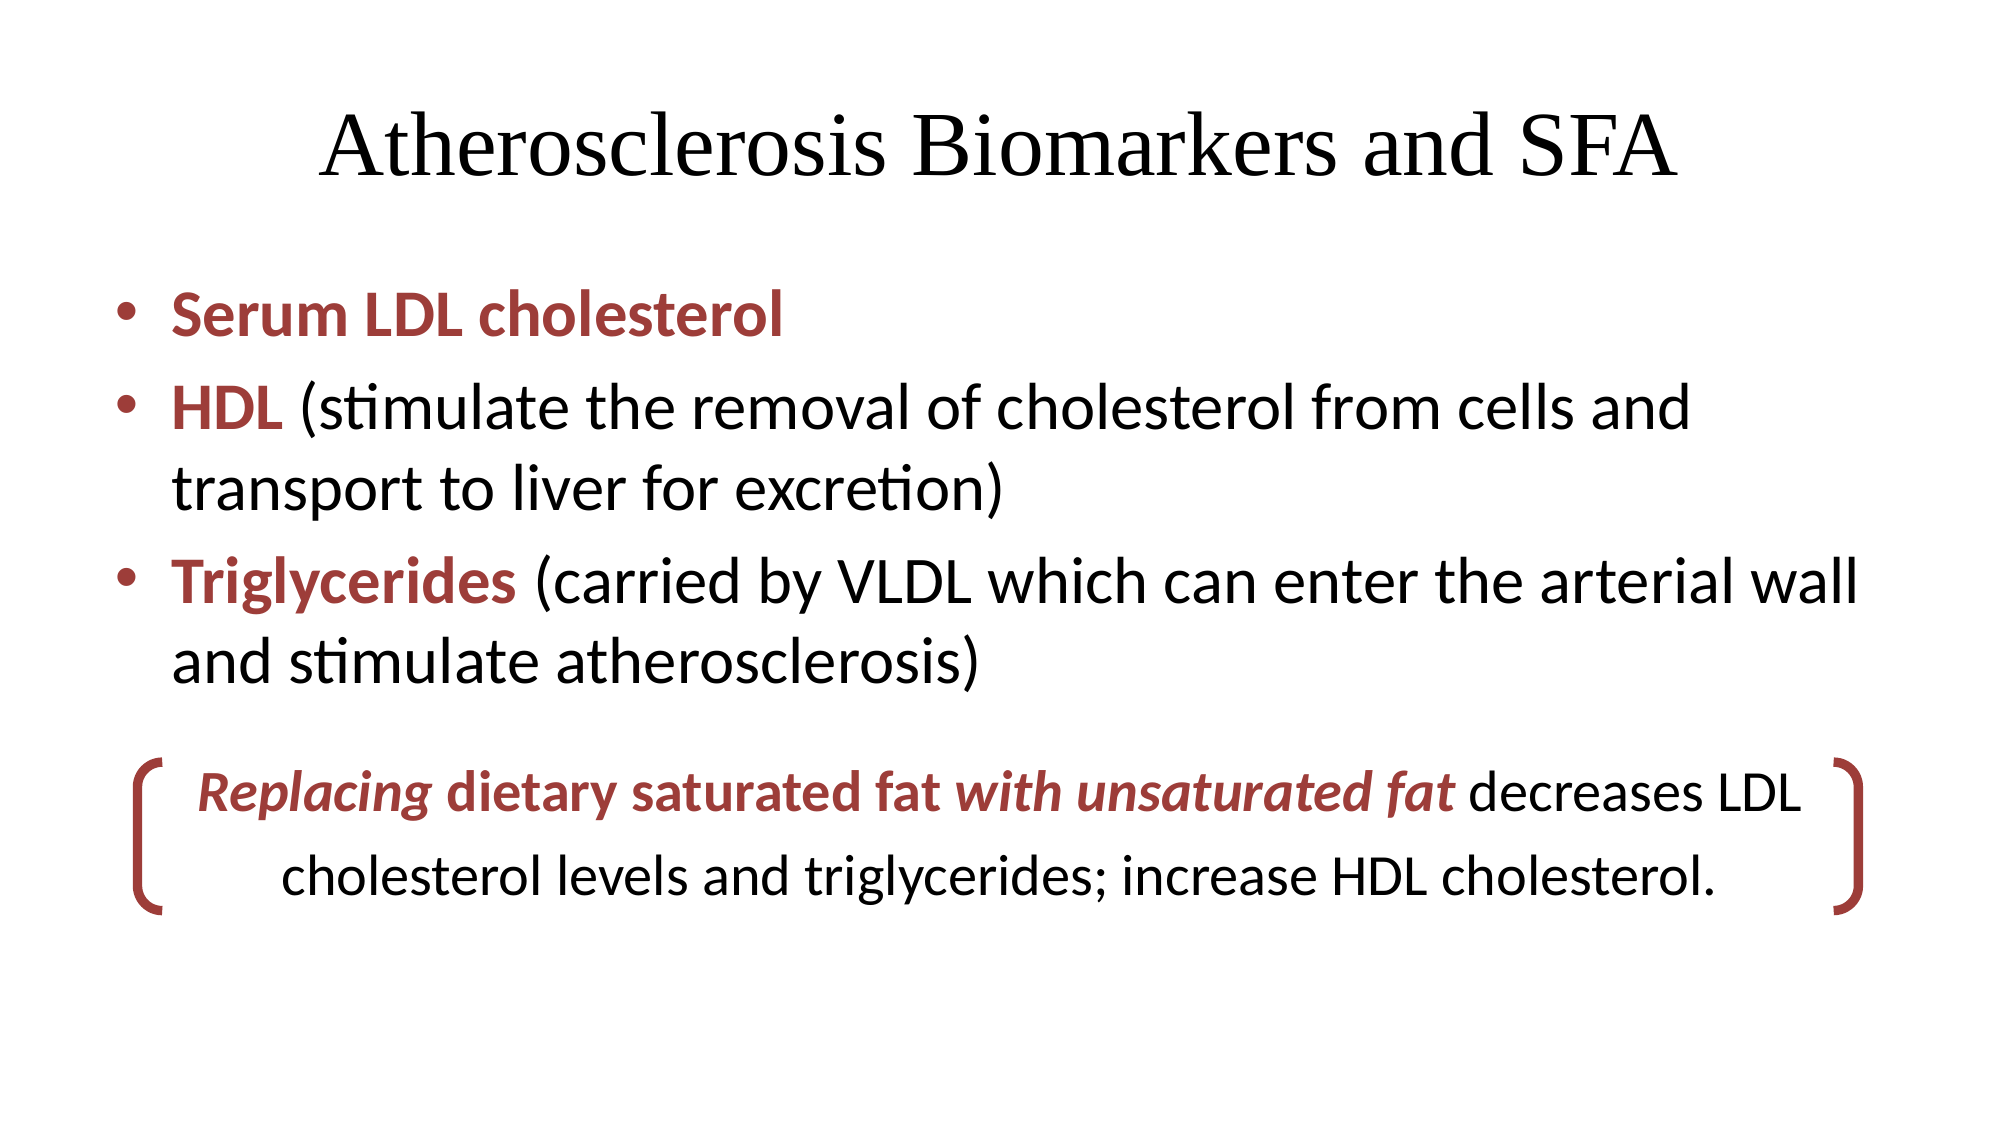

# Atherosclerosis Biomarkers and SFA
Serum LDL cholesterol
HDL (stimulate the removal of cholesterol from cells and transport to liver for excretion)
Triglycerides (carried by VLDL which can enter the arterial wall and stimulate atherosclerosis)

Replacing dietary saturated fat with unsaturated fat decreases LDL
 cholesterol levels and triglycerides; increase HDL cholesterol.